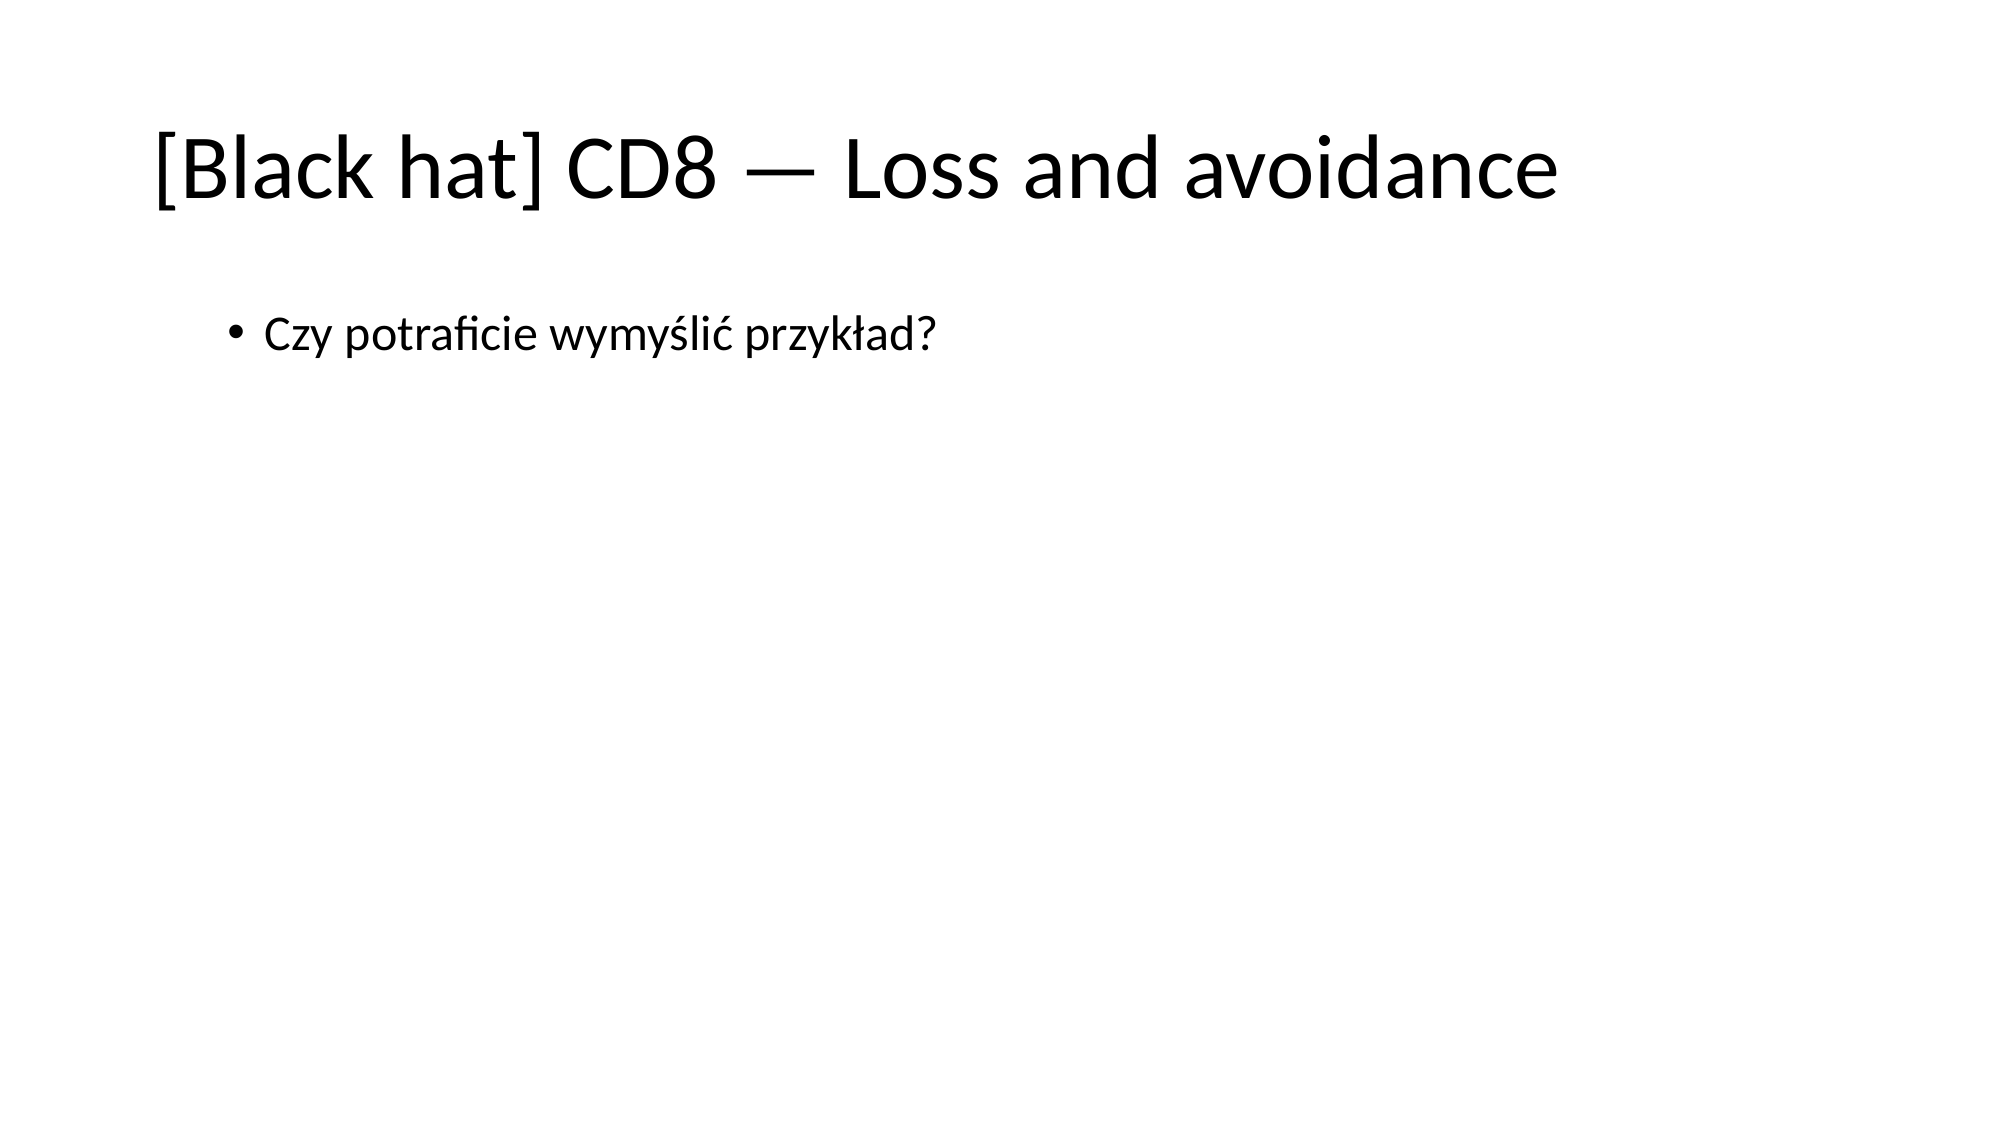

# [Black hat] CD8 — Loss and avoidance
Czy potraficie wymyślić przykład?